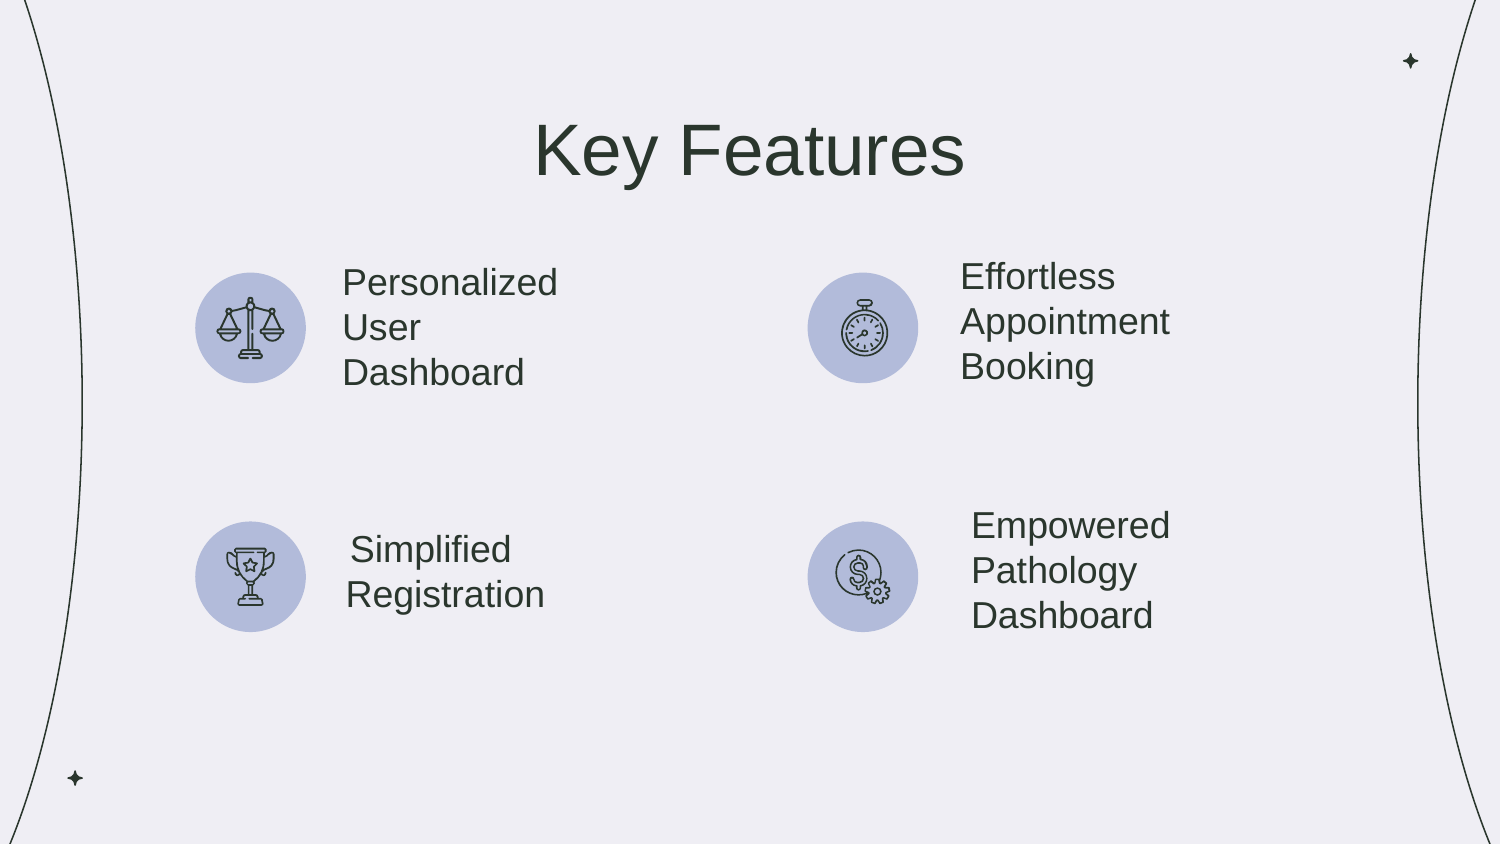

# Key Features

Effortless Appointment Booking
Personalized User Dashboard

  Simplified Registration

Empowered Pathology Dashboard